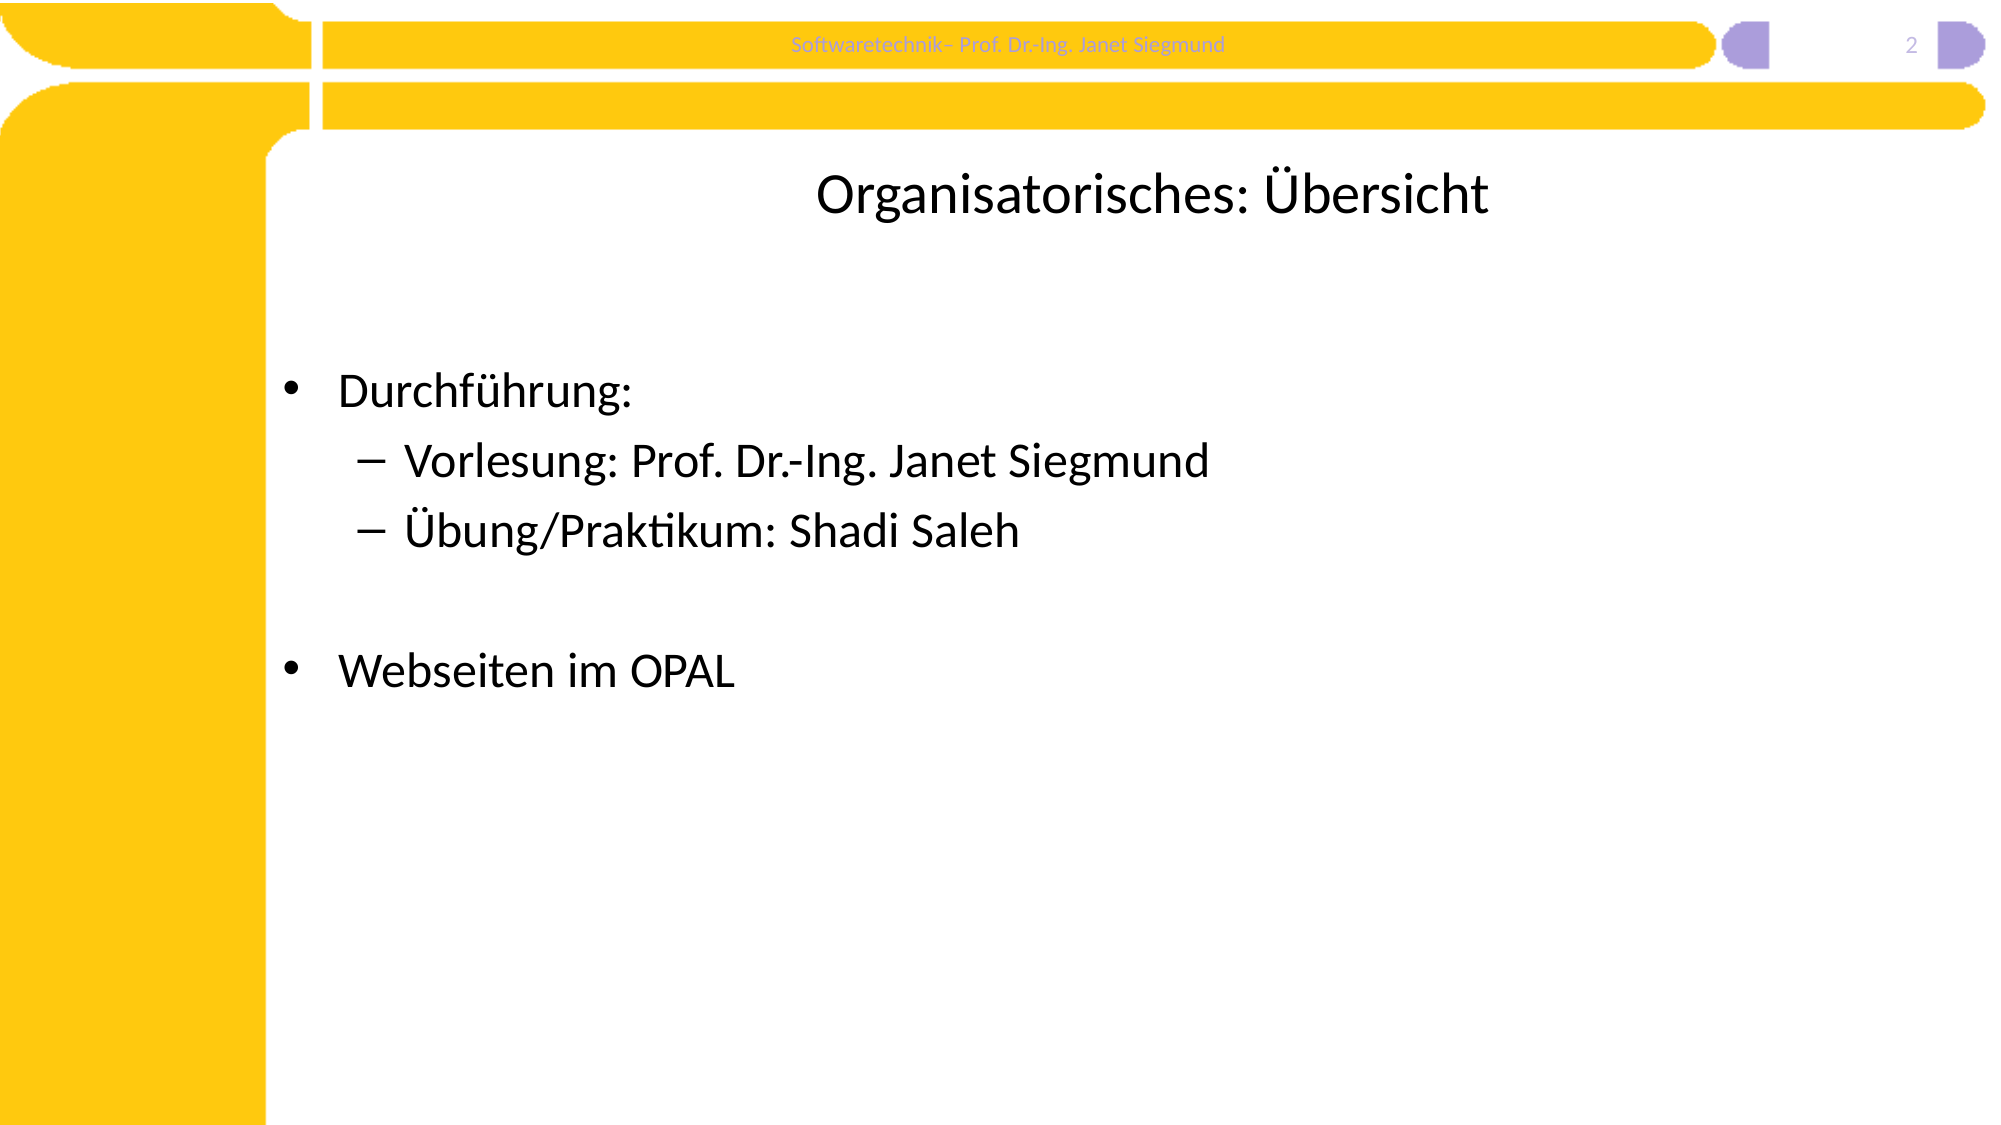

2
# Organisatorisches: Übersicht
Durchführung:
Vorlesung: Prof. Dr.-Ing. Janet Siegmund
Übung/Praktikum: Shadi Saleh

Webseiten im OPAL